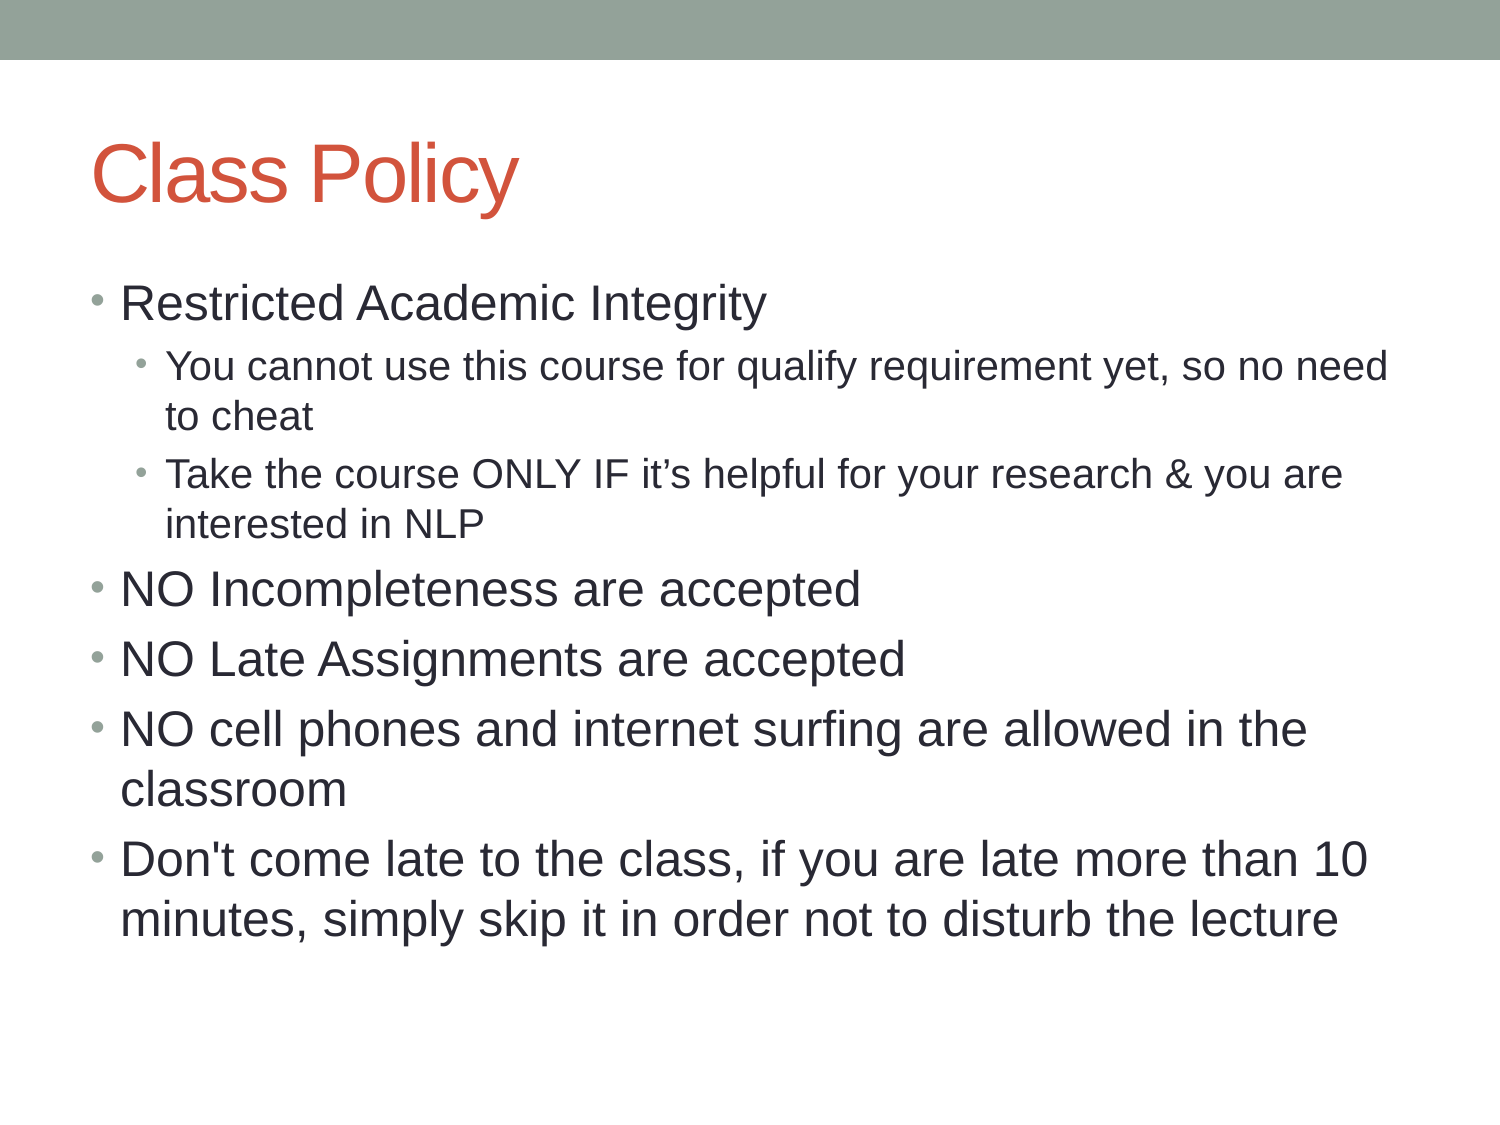

# Class Policy
Restricted Academic Integrity
You cannot use this course for qualify requirement yet, so no need to cheat
Take the course ONLY IF it’s helpful for your research & you are interested in NLP
NO Incompleteness are accepted
NO Late Assignments are accepted
NO cell phones and internet surfing are allowed in the classroom
Don't come late to the class, if you are late more than 10 minutes, simply skip it in order not to disturb the lecture